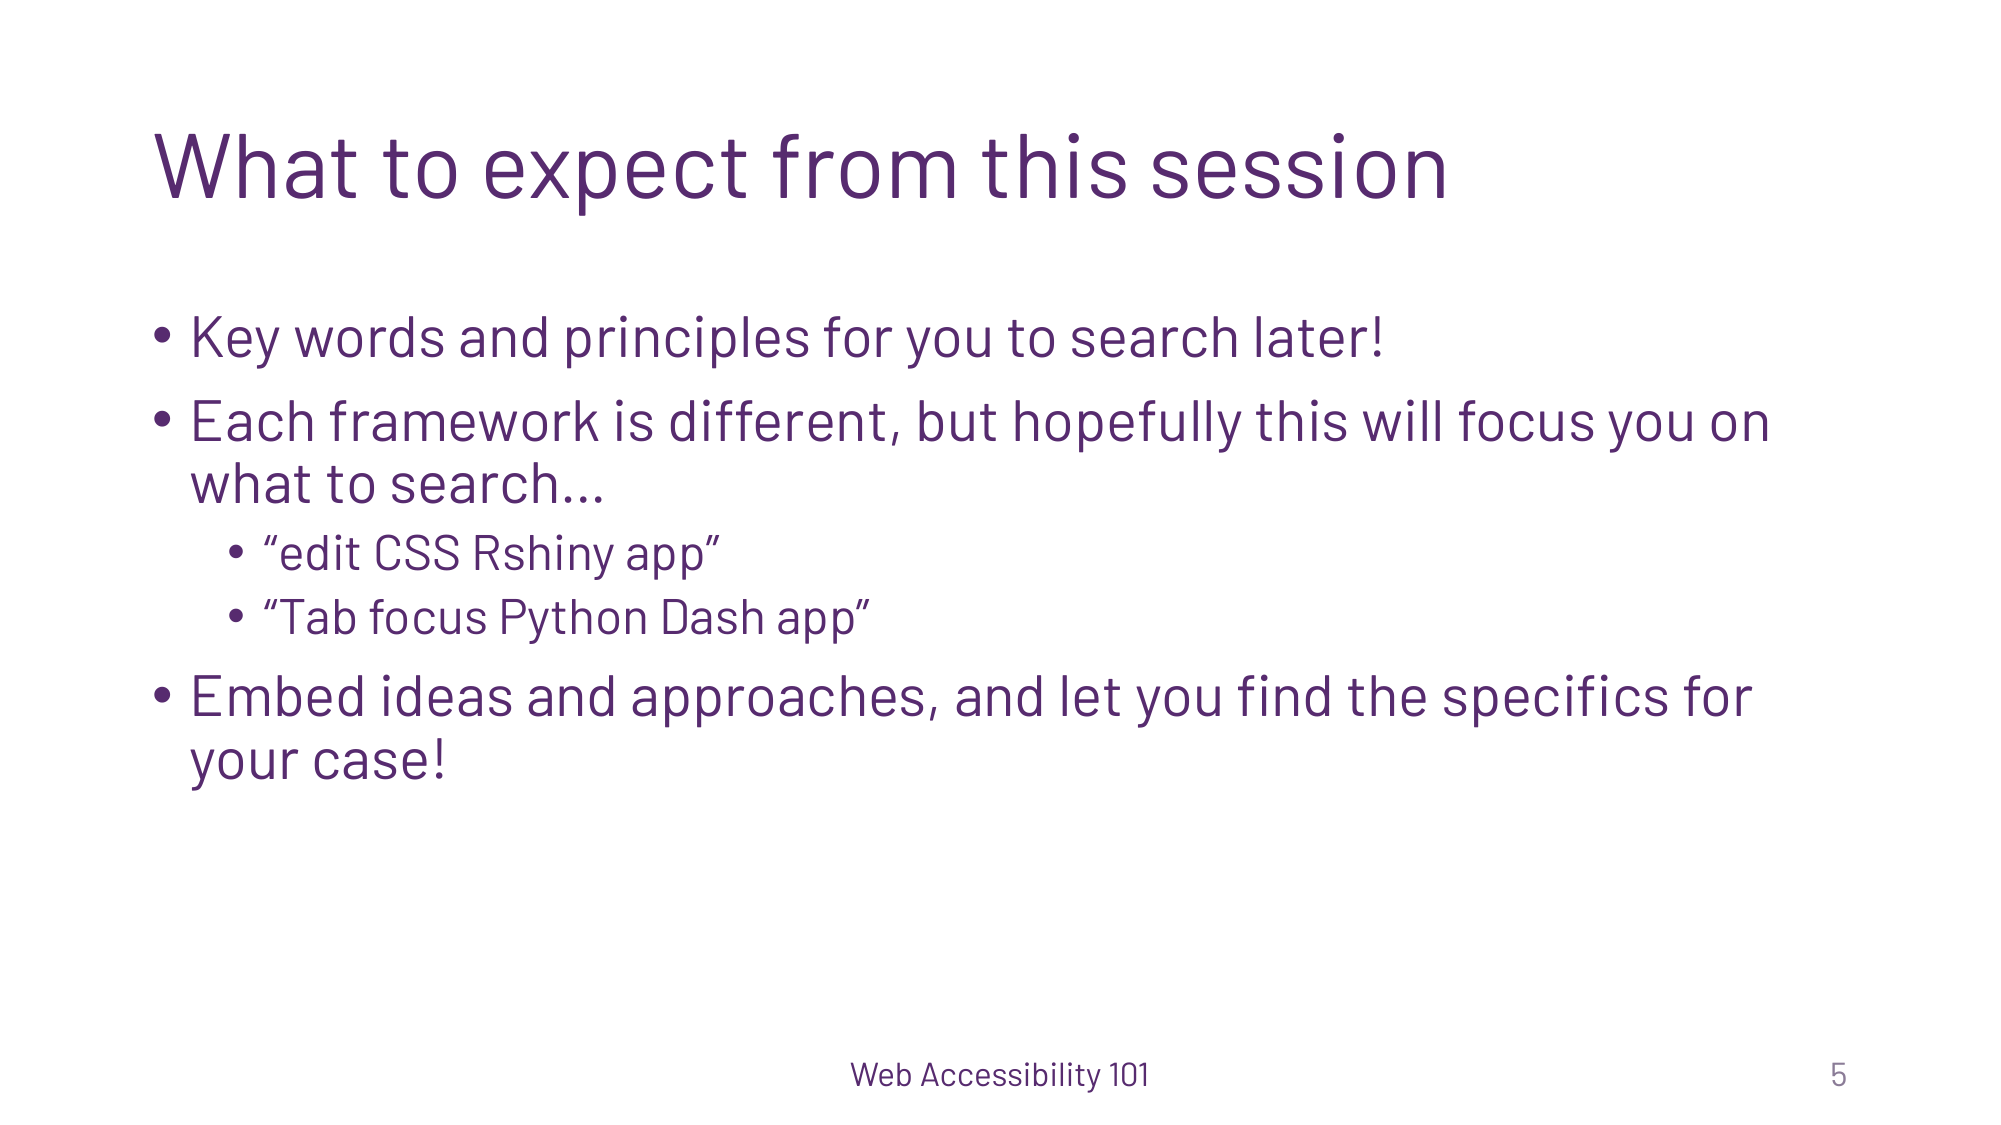

# What to expect from this session
Key words and principles for you to search later!
Each framework is different, but hopefully this will focus you on what to search…
“edit CSS Rshiny app”
“Tab focus Python Dash app”
Embed ideas and approaches, and let you find the specifics for your case!

Web Accessibility 101
5